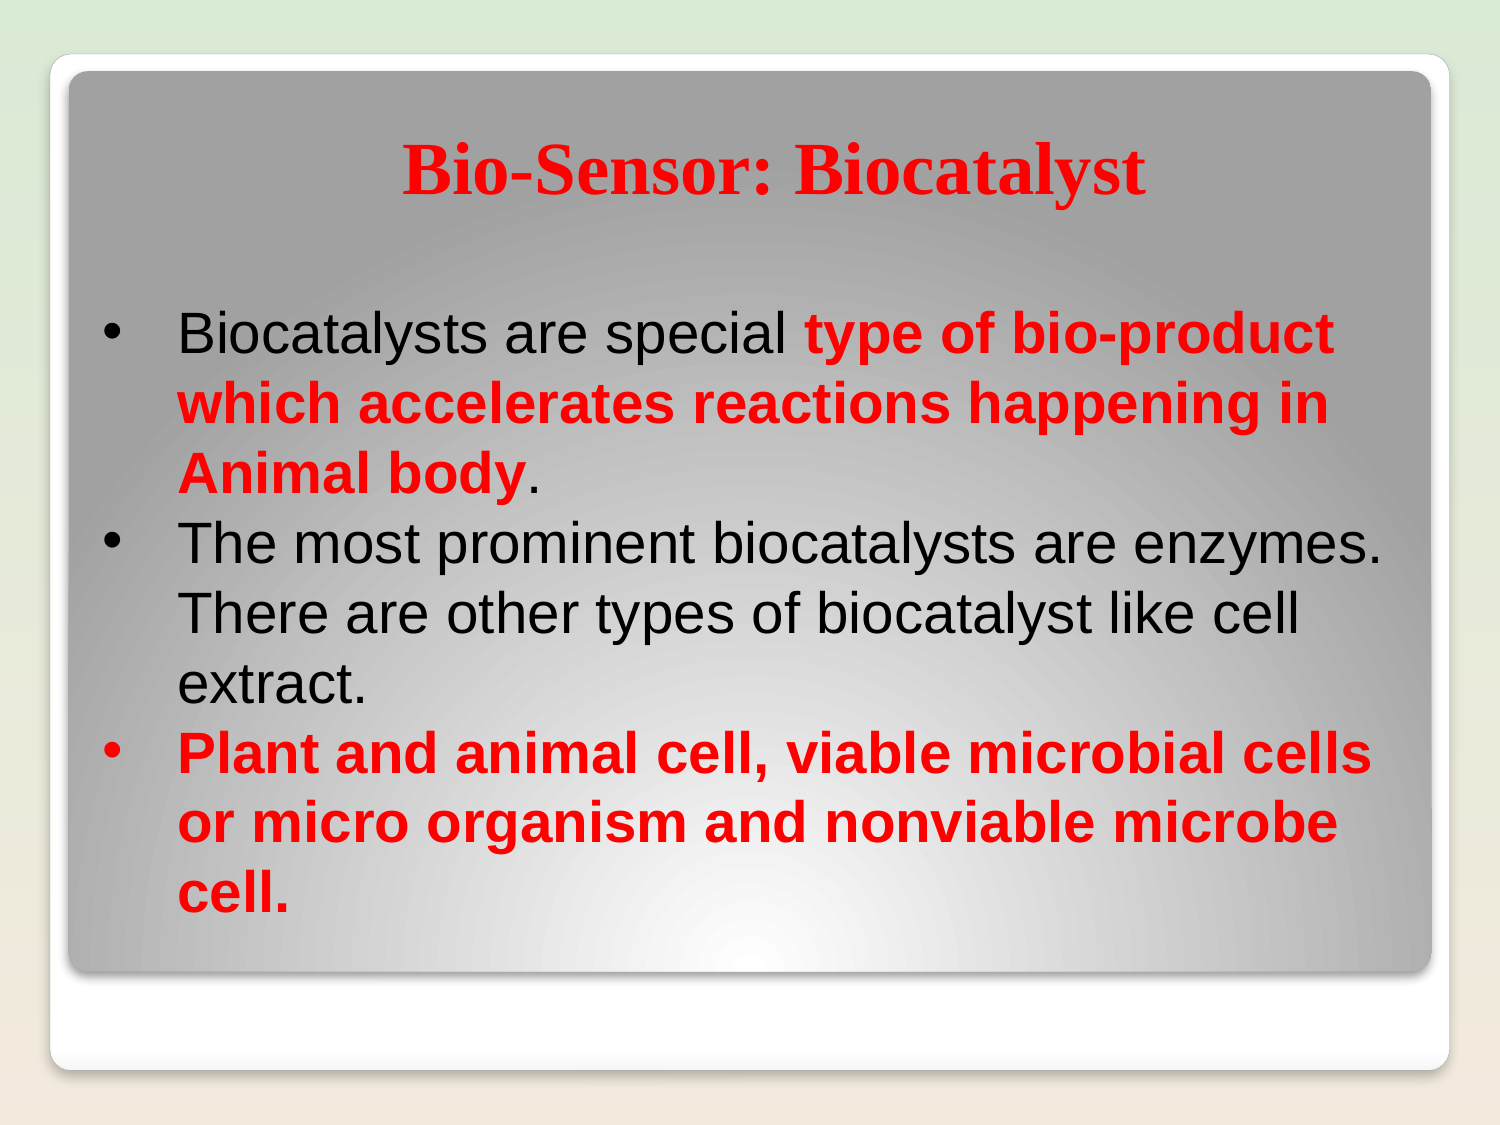

Bio-Sensor: Biocatalyst
Biocatalysts are special type of bio-product which accelerates reactions happening in Animal body.
The most prominent biocatalysts are enzymes. There are other types of biocatalyst like cell extract.
Plant and animal cell, viable microbial cells or micro organism and nonviable microbe cell.